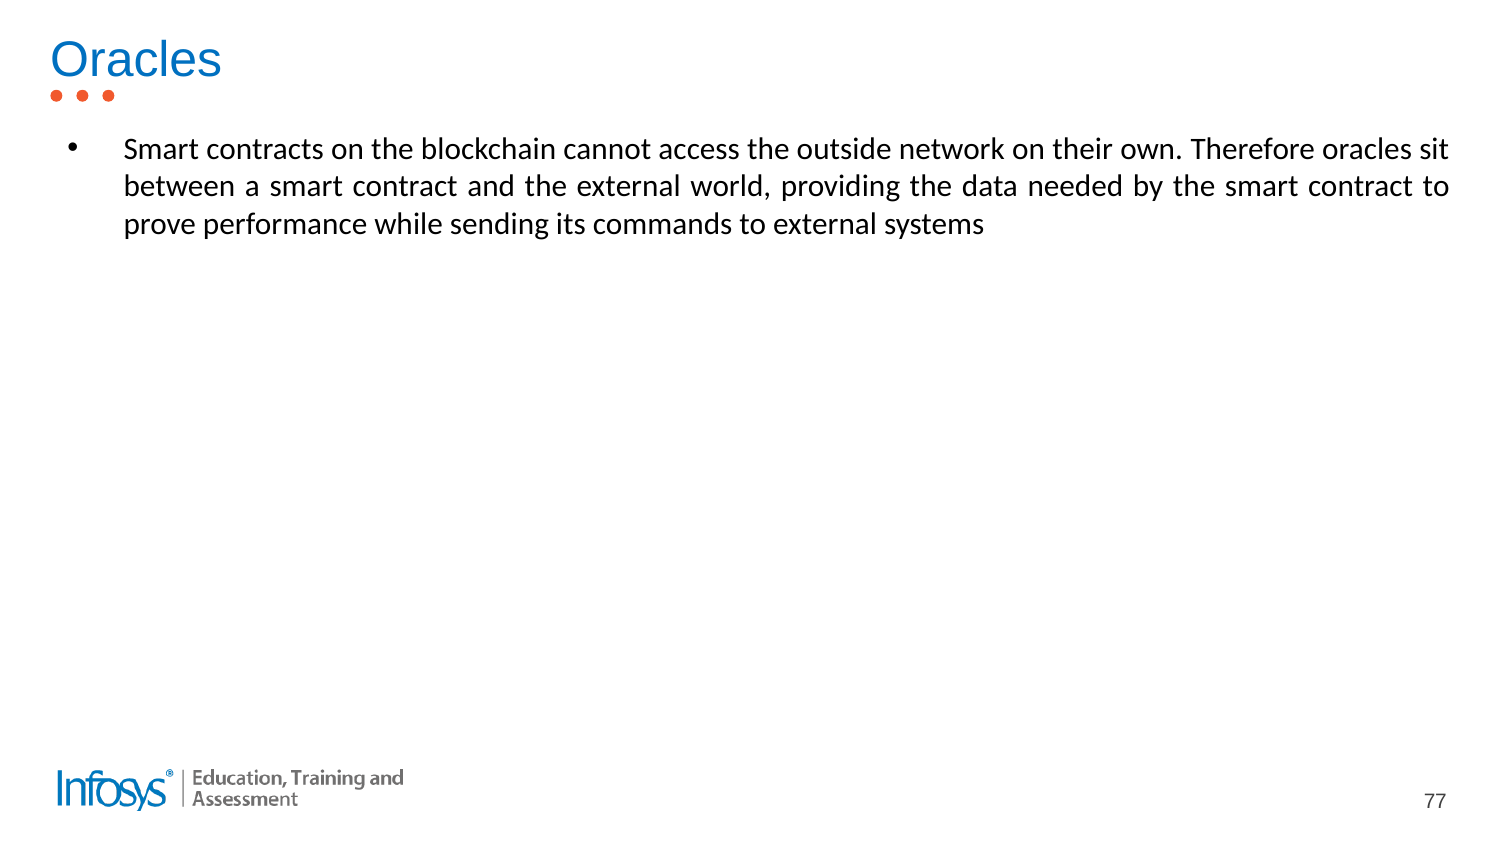

# Oracles
Smart contracts on the blockchain cannot access the outside network on their own. Therefore oracles sit between a smart contract and the external world, providing the data needed by the smart contract to prove performance while sending its commands to external systems
77